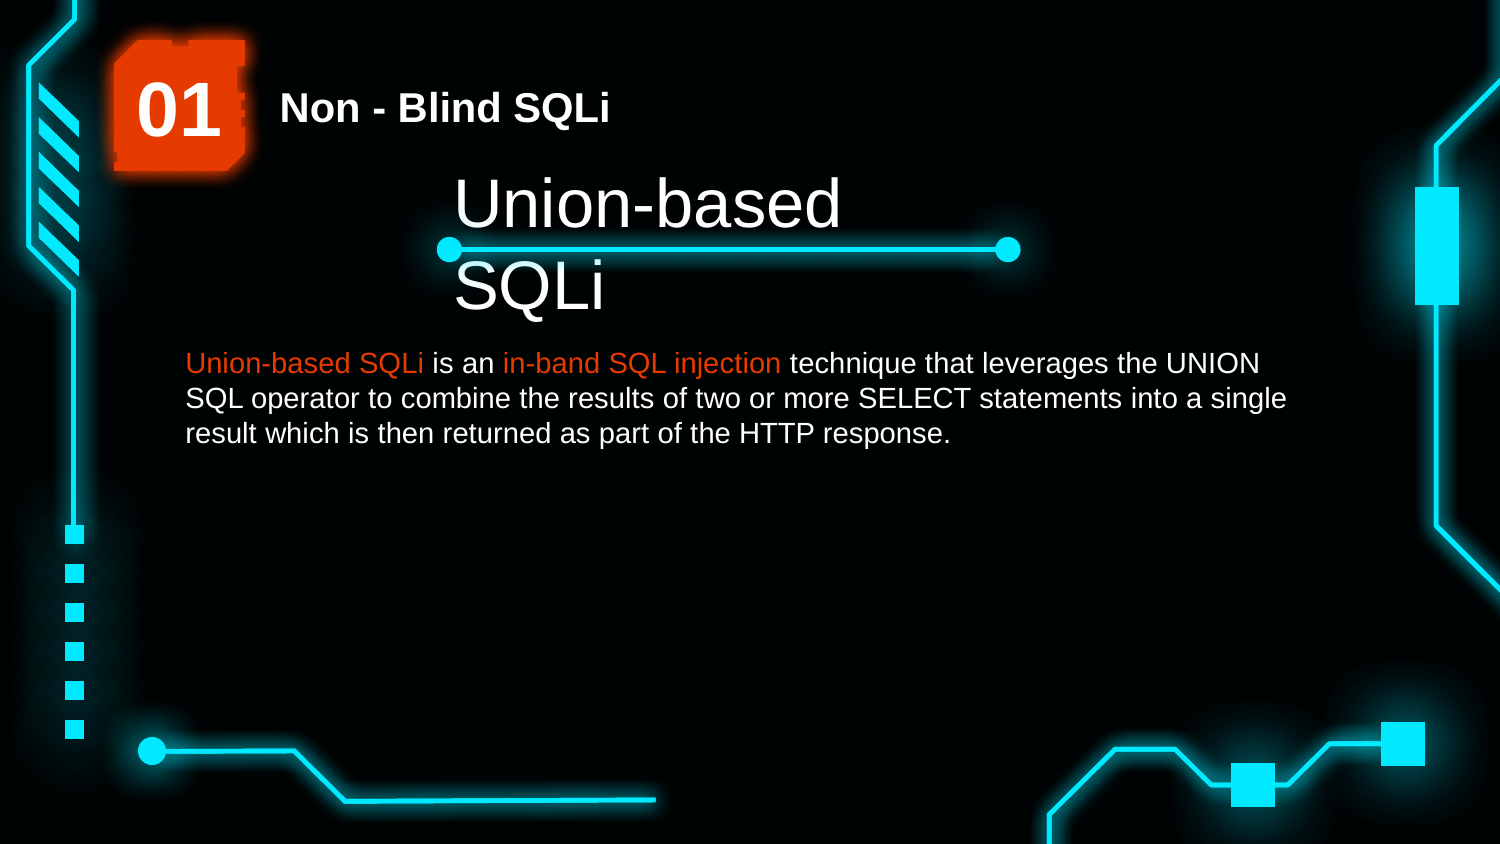

01
Non - Blind SQLi
Union-based SQLi

Union-based SQLi is an in-band SQL injection technique that leverages the UNION SQL operator to combine the results of two or more SELECT statements into a single result which is then returned as part of the HTTP response.